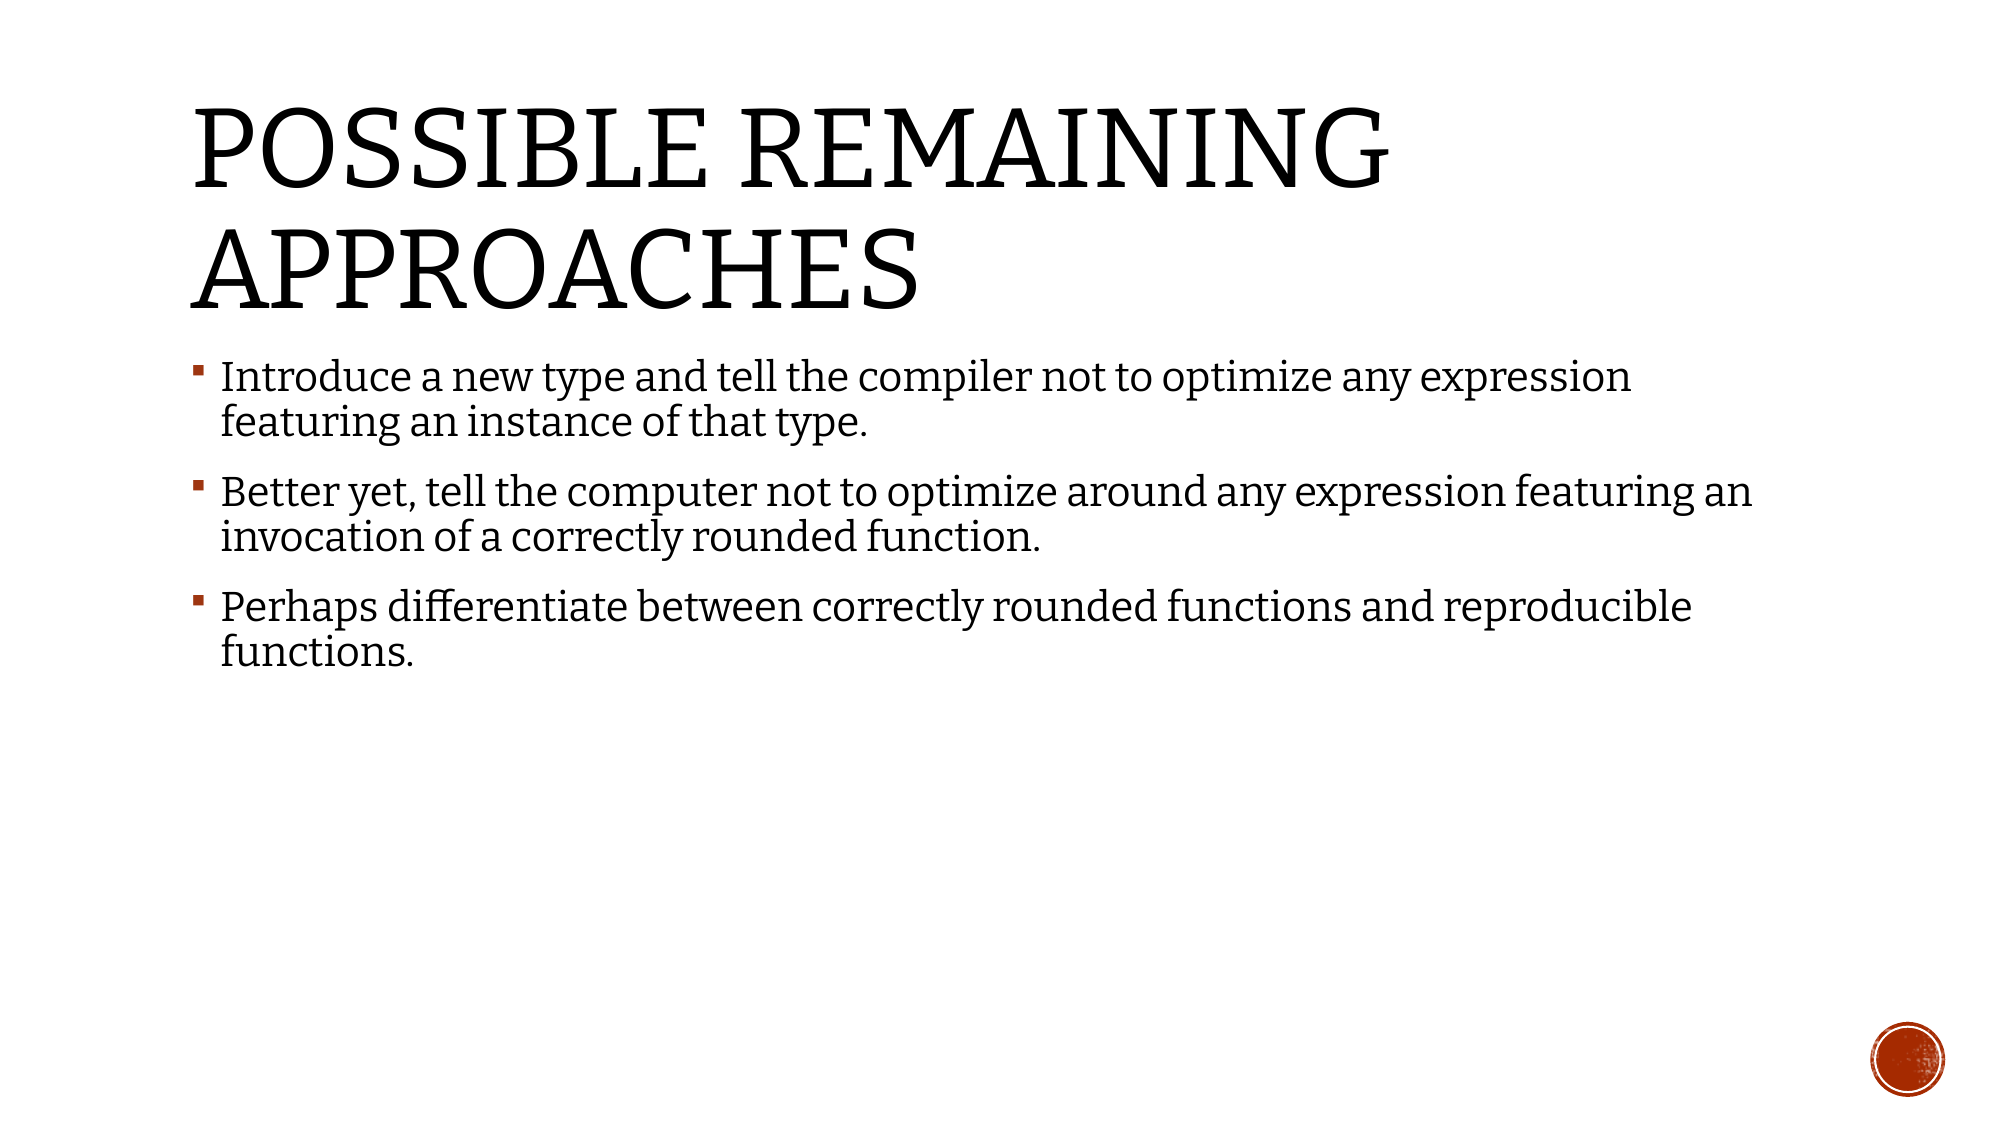

# Possible remaining approaches
Introduce a new type and tell the compiler not to optimize any expression featuring an instance of that type.
Better yet, tell the computer not to optimize around any expression featuring an invocation of a correctly rounded function.
Perhaps differentiate between correctly rounded functions and reproducible functions.